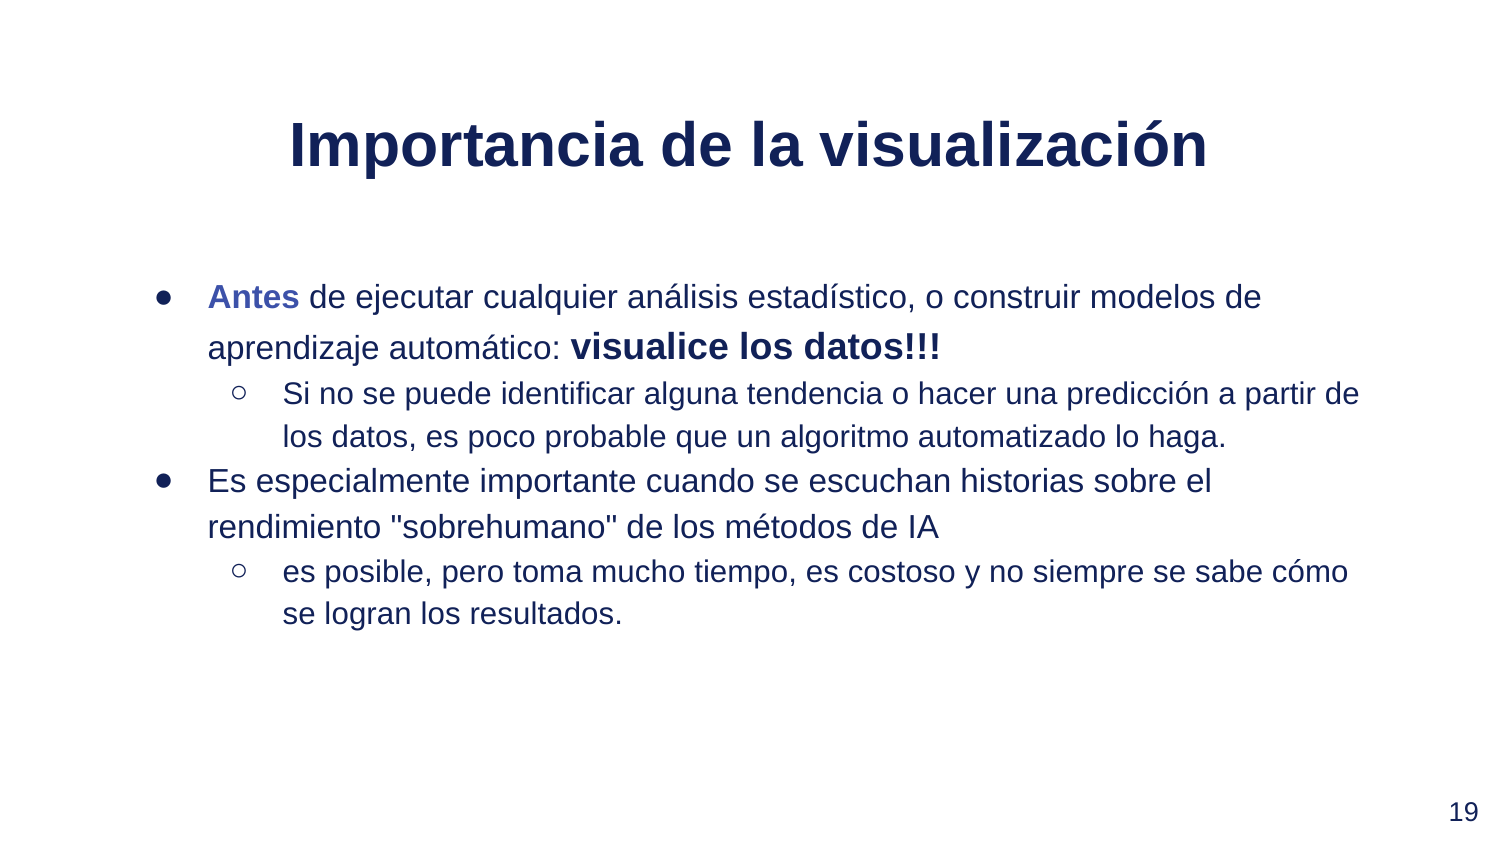

Importancia de la visualización
Antes de ejecutar cualquier análisis estadístico, o construir modelos de aprendizaje automático: visualice los datos!!!
Si no se puede identificar alguna tendencia o hacer una predicción a partir de los datos, es poco probable que un algoritmo automatizado lo haga.
Es especialmente importante cuando se escuchan historias sobre el rendimiento "sobrehumano" de los métodos de IA
es posible, pero toma mucho tiempo, es costoso y no siempre se sabe cómo se logran los resultados.
19